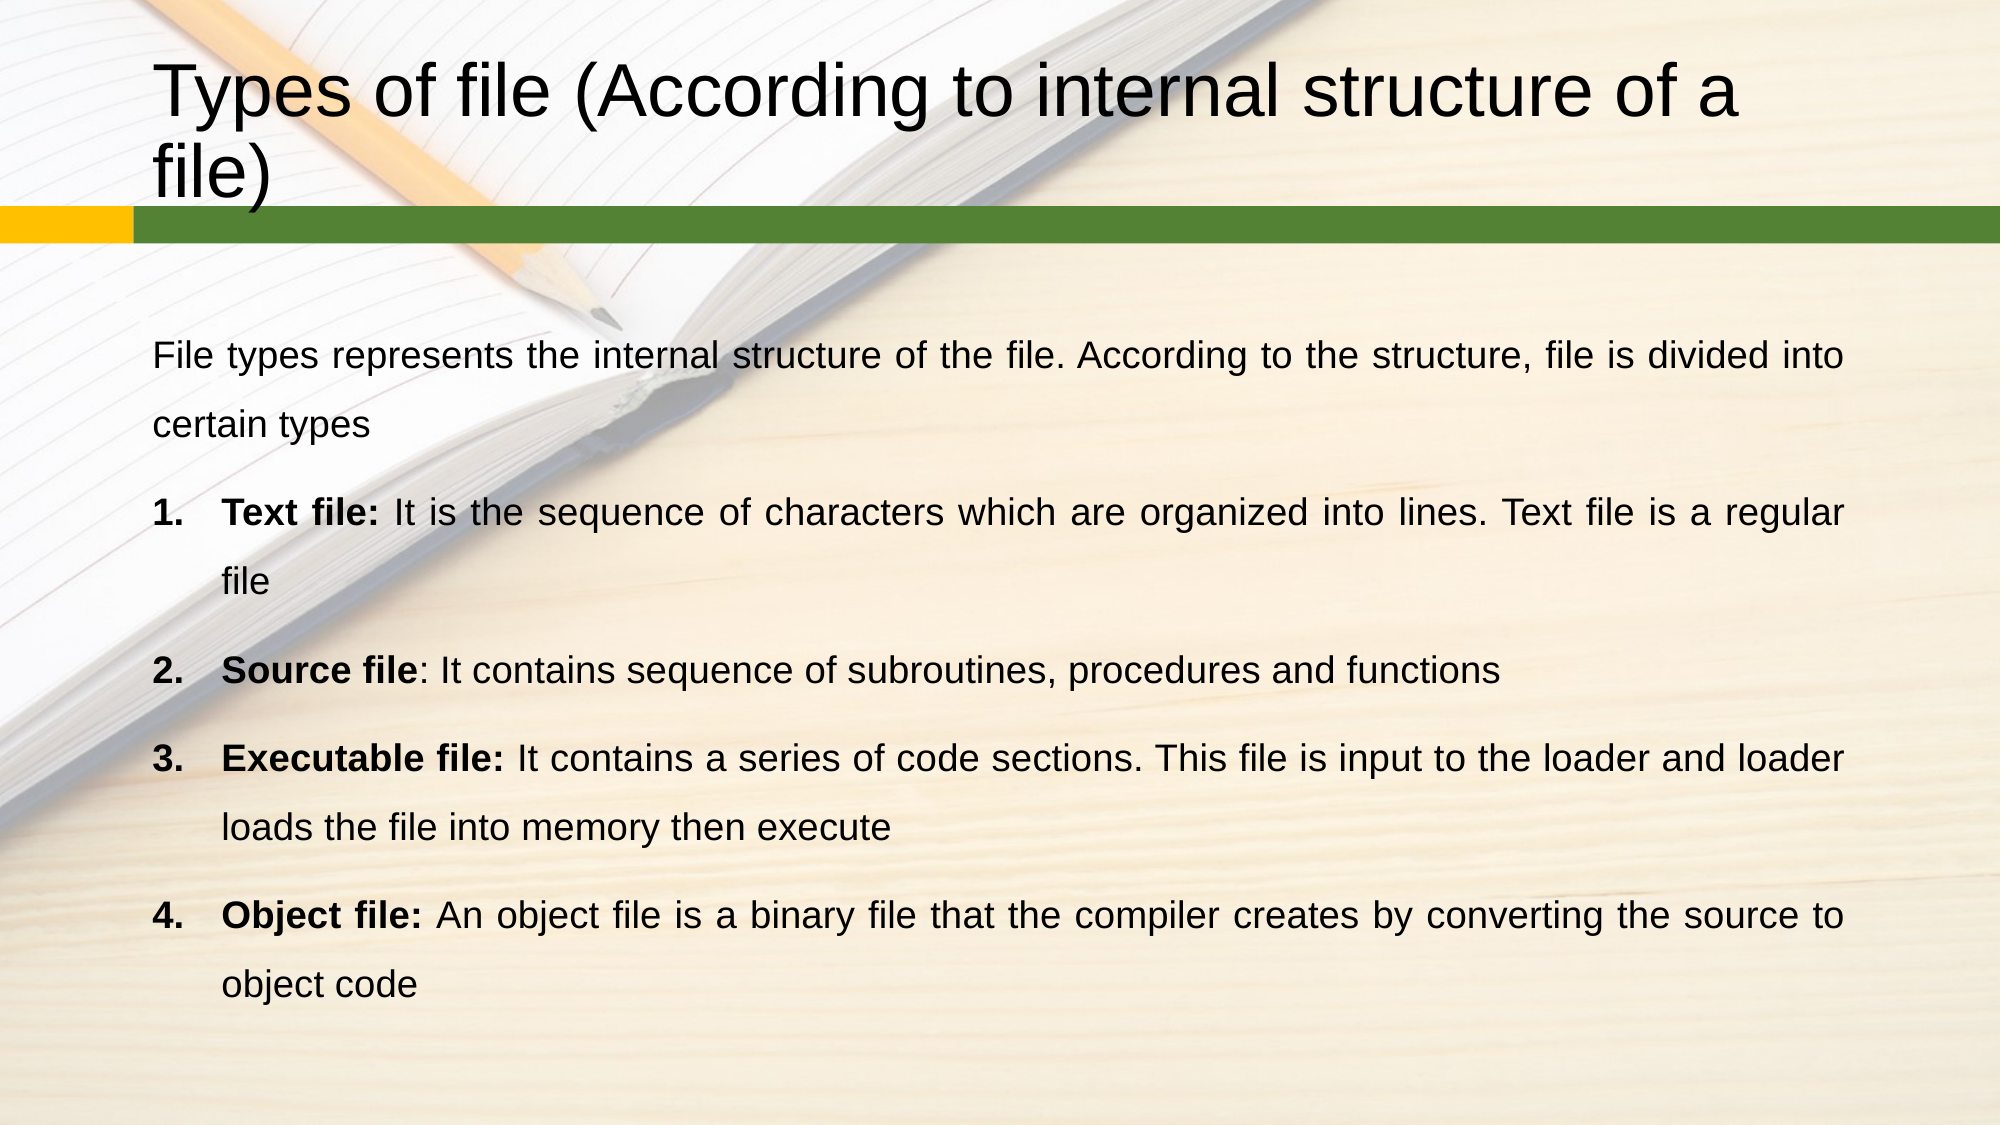

# Types of file (According to internal structure of a file)
File types represents the internal structure of the file. According to the structure, file is divided into certain types
Text file: It is the sequence of characters which are organized into lines. Text file is a regular file
Source file: It contains sequence of subroutines, procedures and functions
Executable file: It contains a series of code sections. This file is input to the loader and loader loads the file into memory then execute
Object file: An object file is a binary file that the compiler creates by converting the source to object code